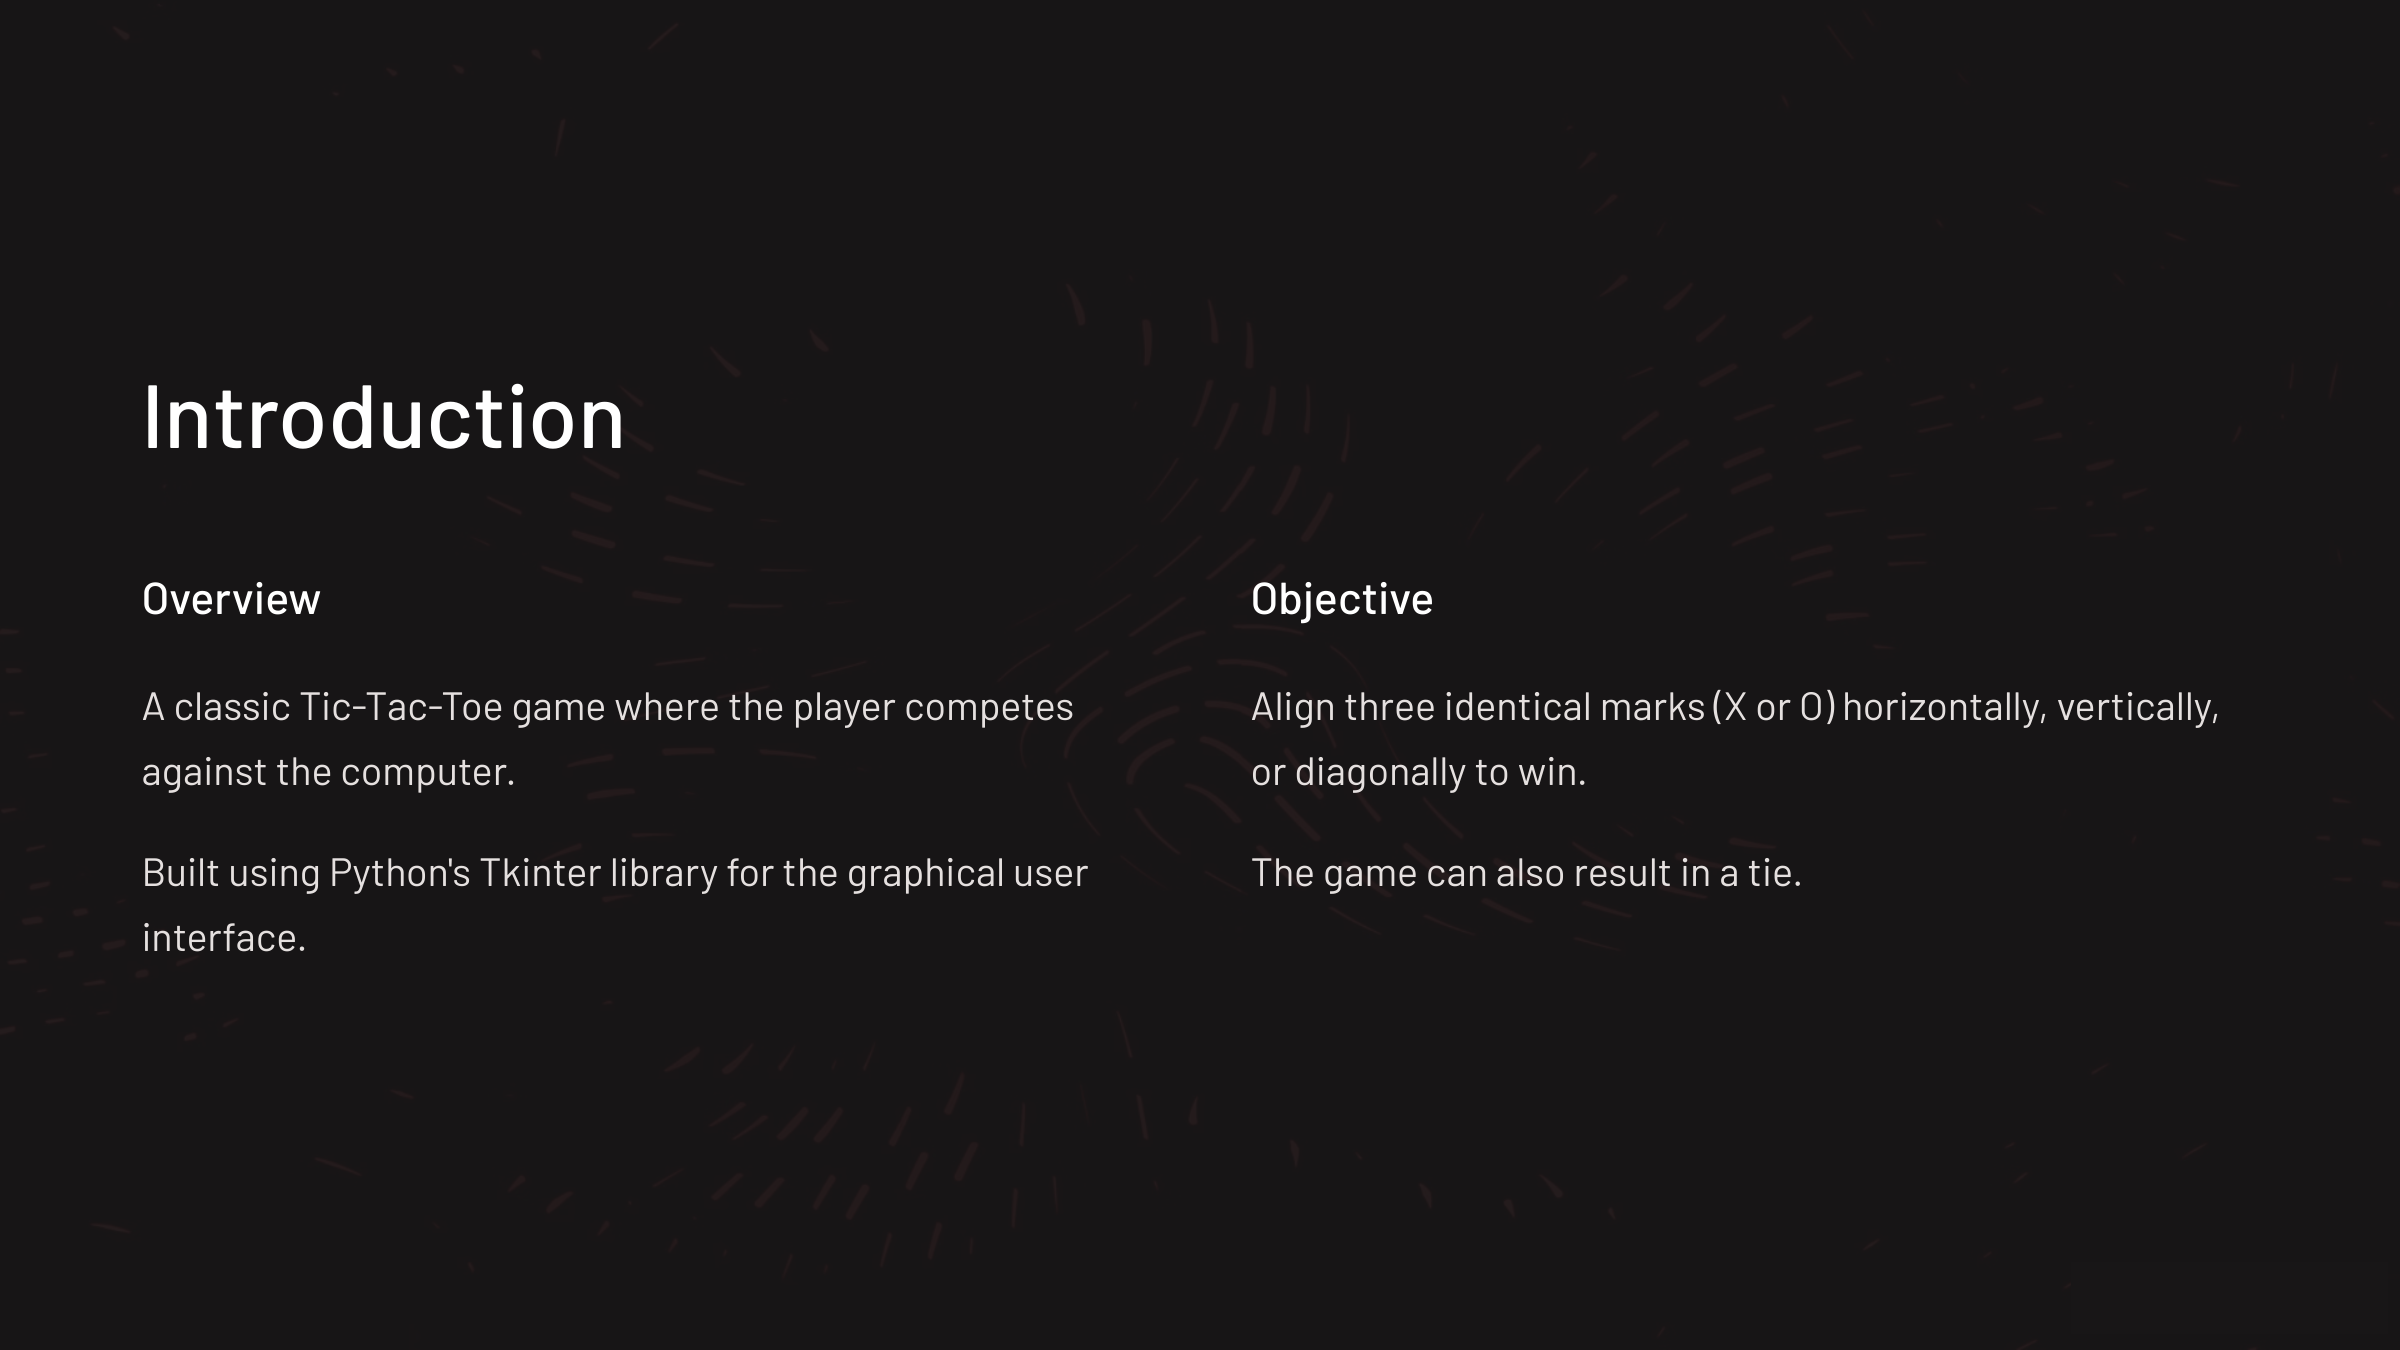

Introduction
Overview
Objective
A classic Tic-Tac-Toe game where the player competes against the computer.
Align three identical marks (X or O) horizontally, vertically, or diagonally to win.
Built using Python's Tkinter library for the graphical user interface.
The game can also result in a tie.